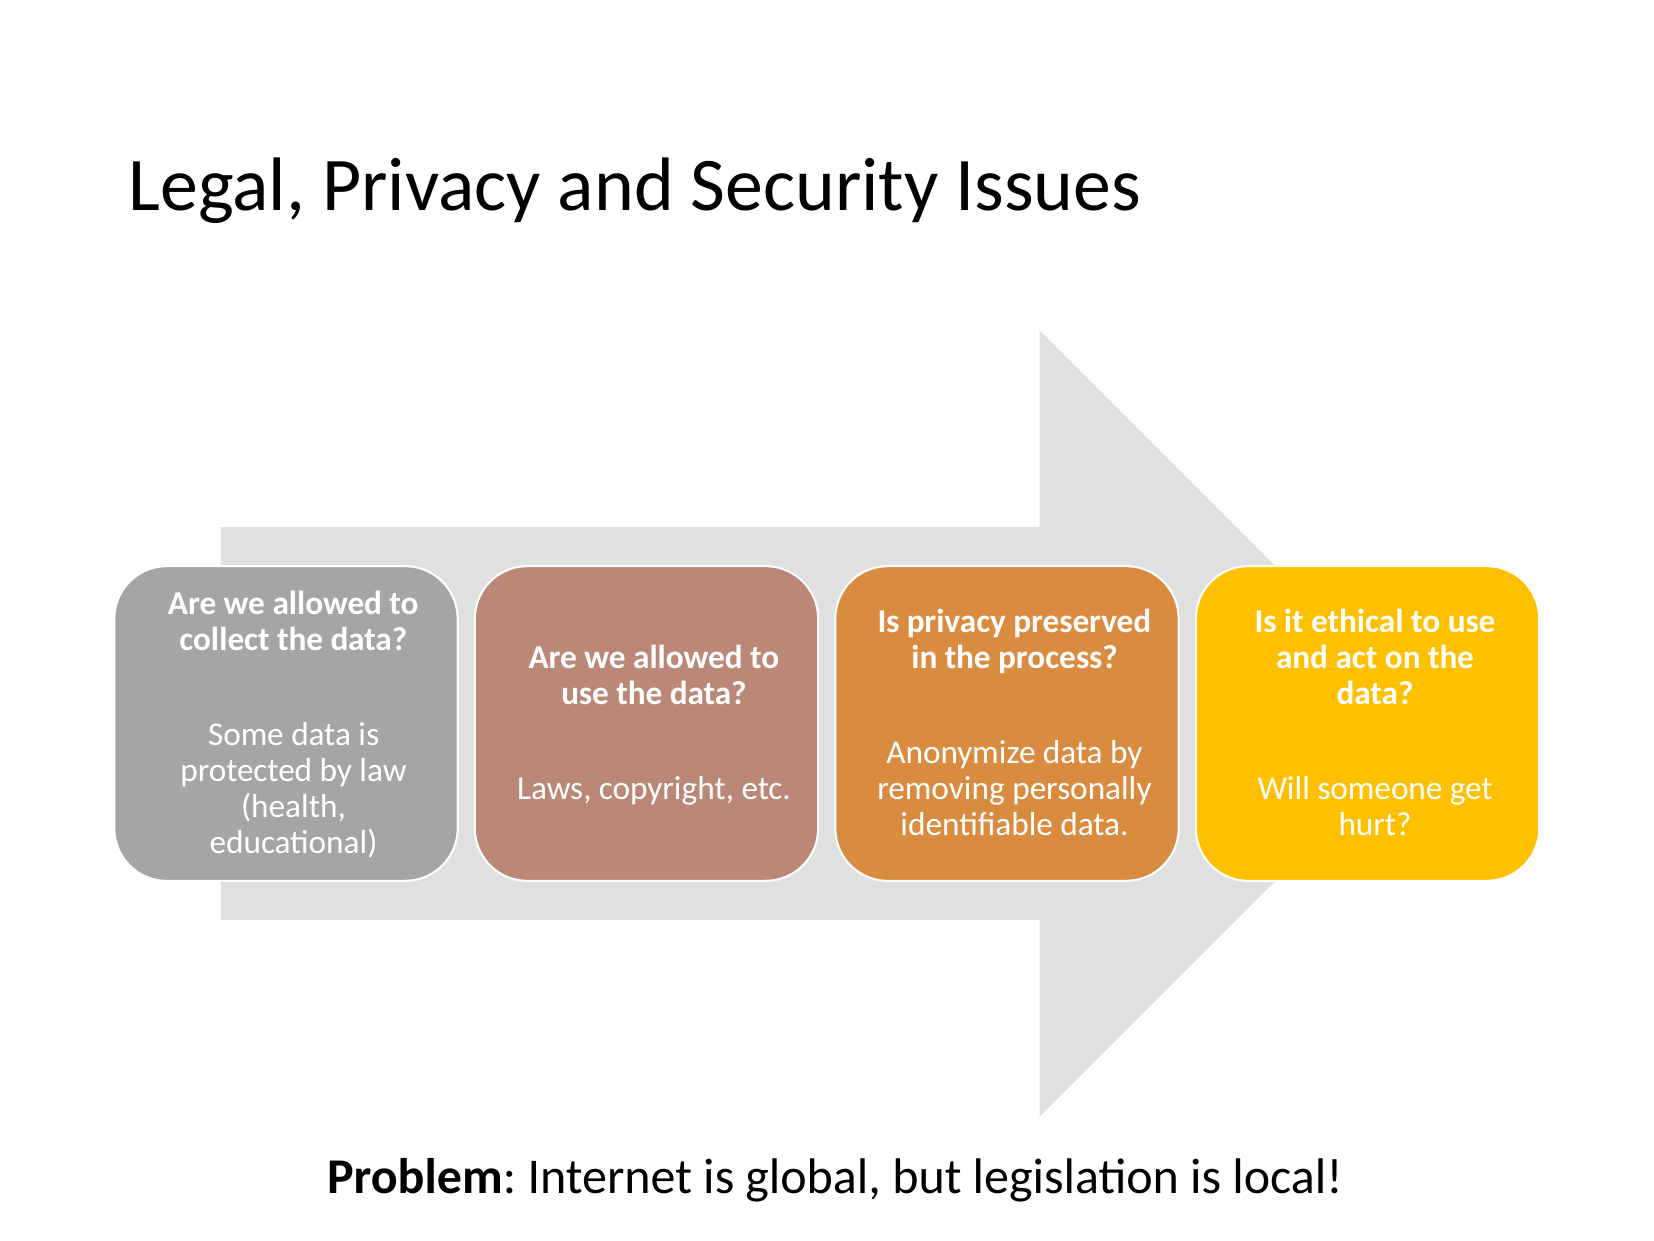

# Legal, Privacy and Security Issues
Are we allowed to collect the data?

Some data is protected by law (health, educational)
Are we allowed to use the data?

Laws, copyright, etc.
Is privacy preserved in the process?

Anonymize data by removing personally identifiable data.
Is it ethical to use and act on the data?

Will someone get hurt?
Problem: Internet is global, but legislation is local!